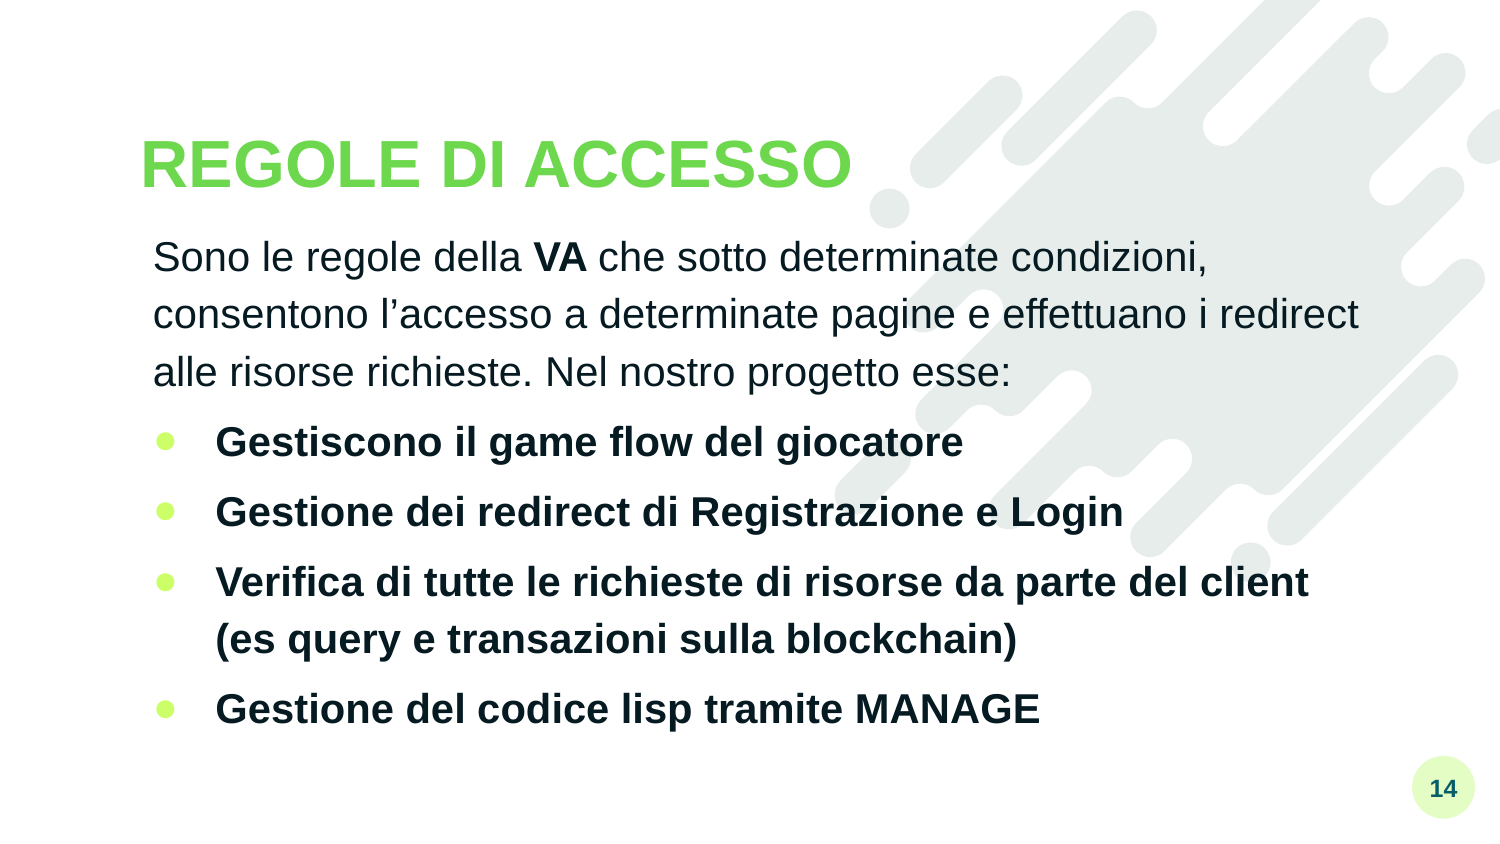

# REGOLE DI ACCESSO
Sono le regole della VA che sotto determinate condizioni, consentono l’accesso a determinate pagine e effettuano i redirect alle risorse richieste. Nel nostro progetto esse:
Gestiscono il game flow del giocatore
Gestione dei redirect di Registrazione e Login
Verifica di tutte le richieste di risorse da parte del client (es query e transazioni sulla blockchain)
Gestione del codice lisp tramite MANAGE

14